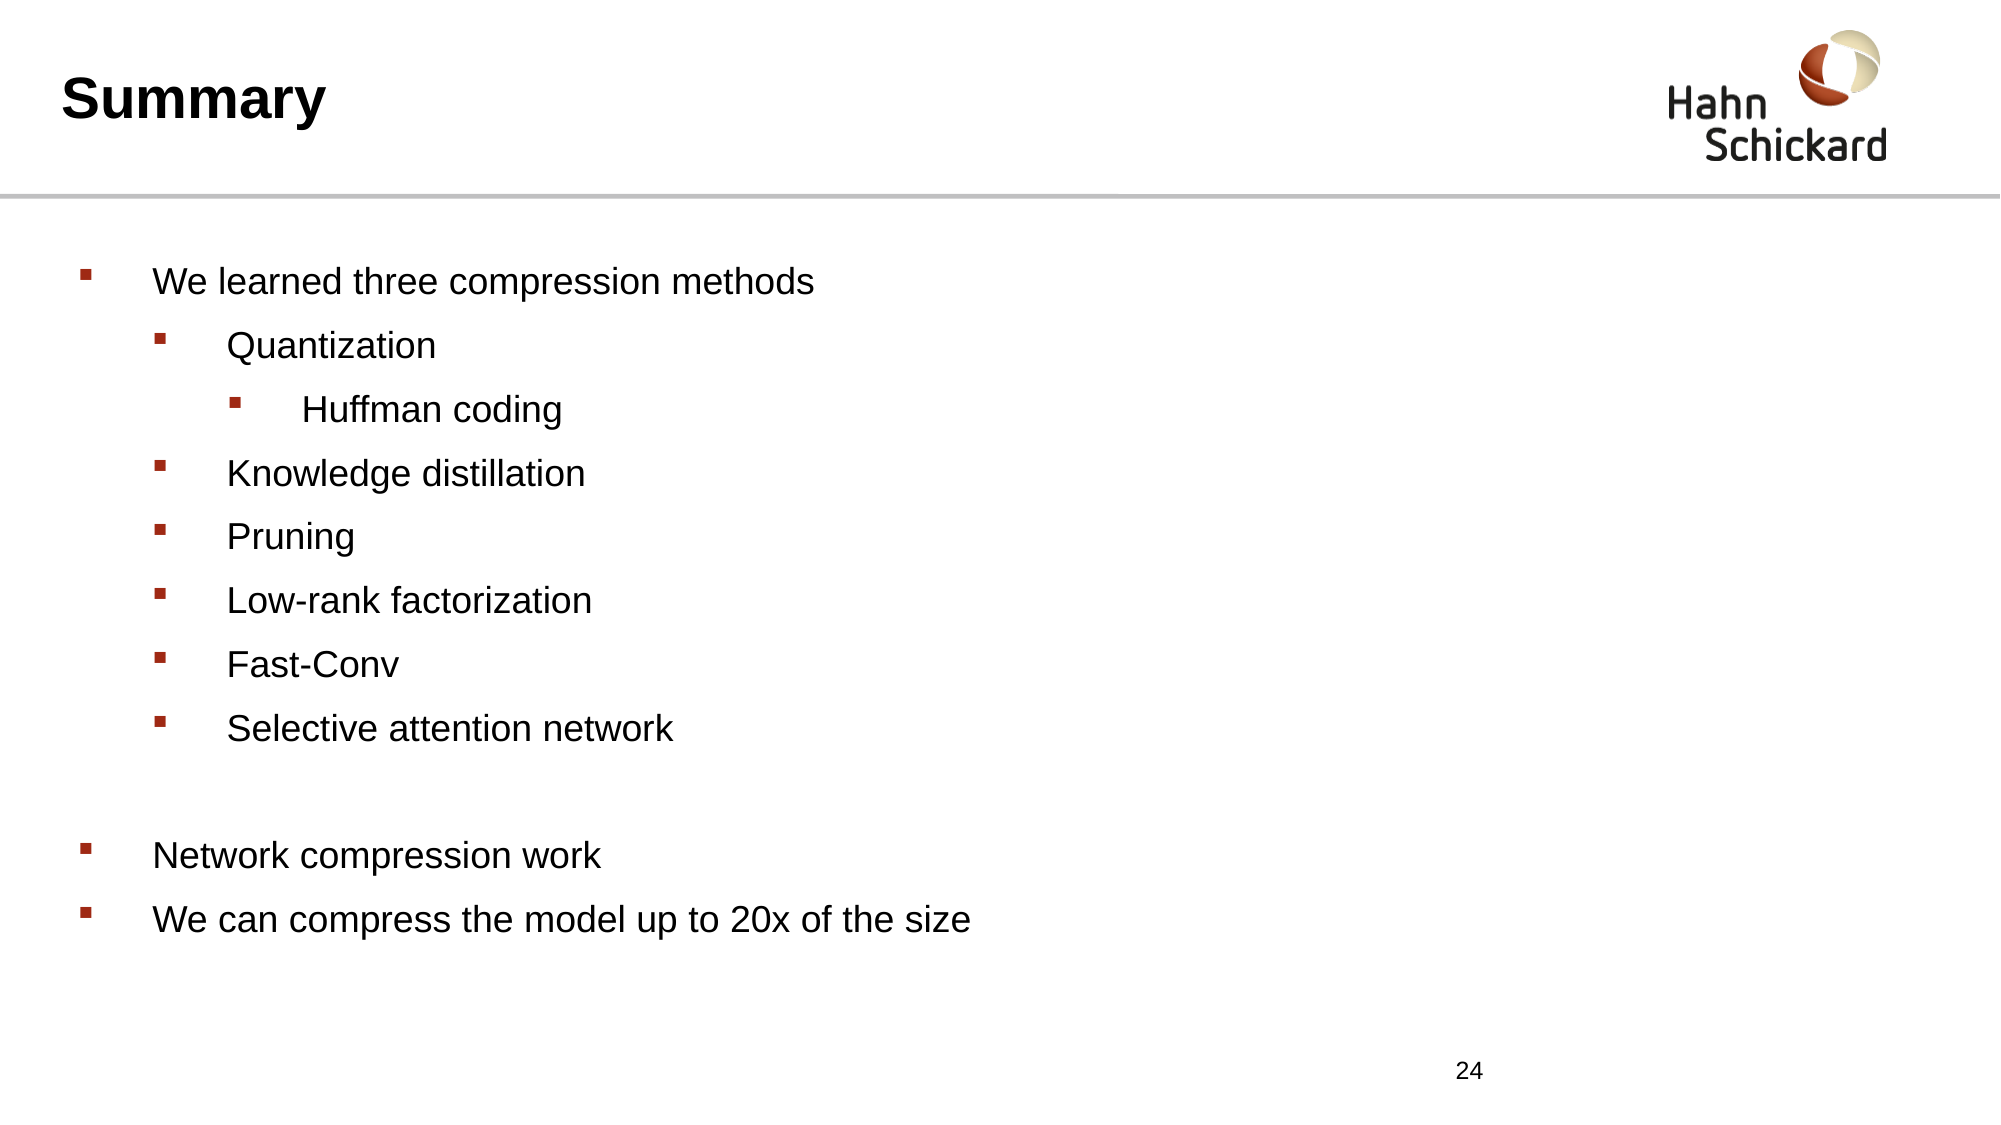

# Summary
We learned three compression methods
Quantization
Huffman coding
Knowledge distillation
Pruning
Low-rank factorization
Fast-Conv
Selective attention network

Network compression work
We can compress the model up to 20x of the size

24